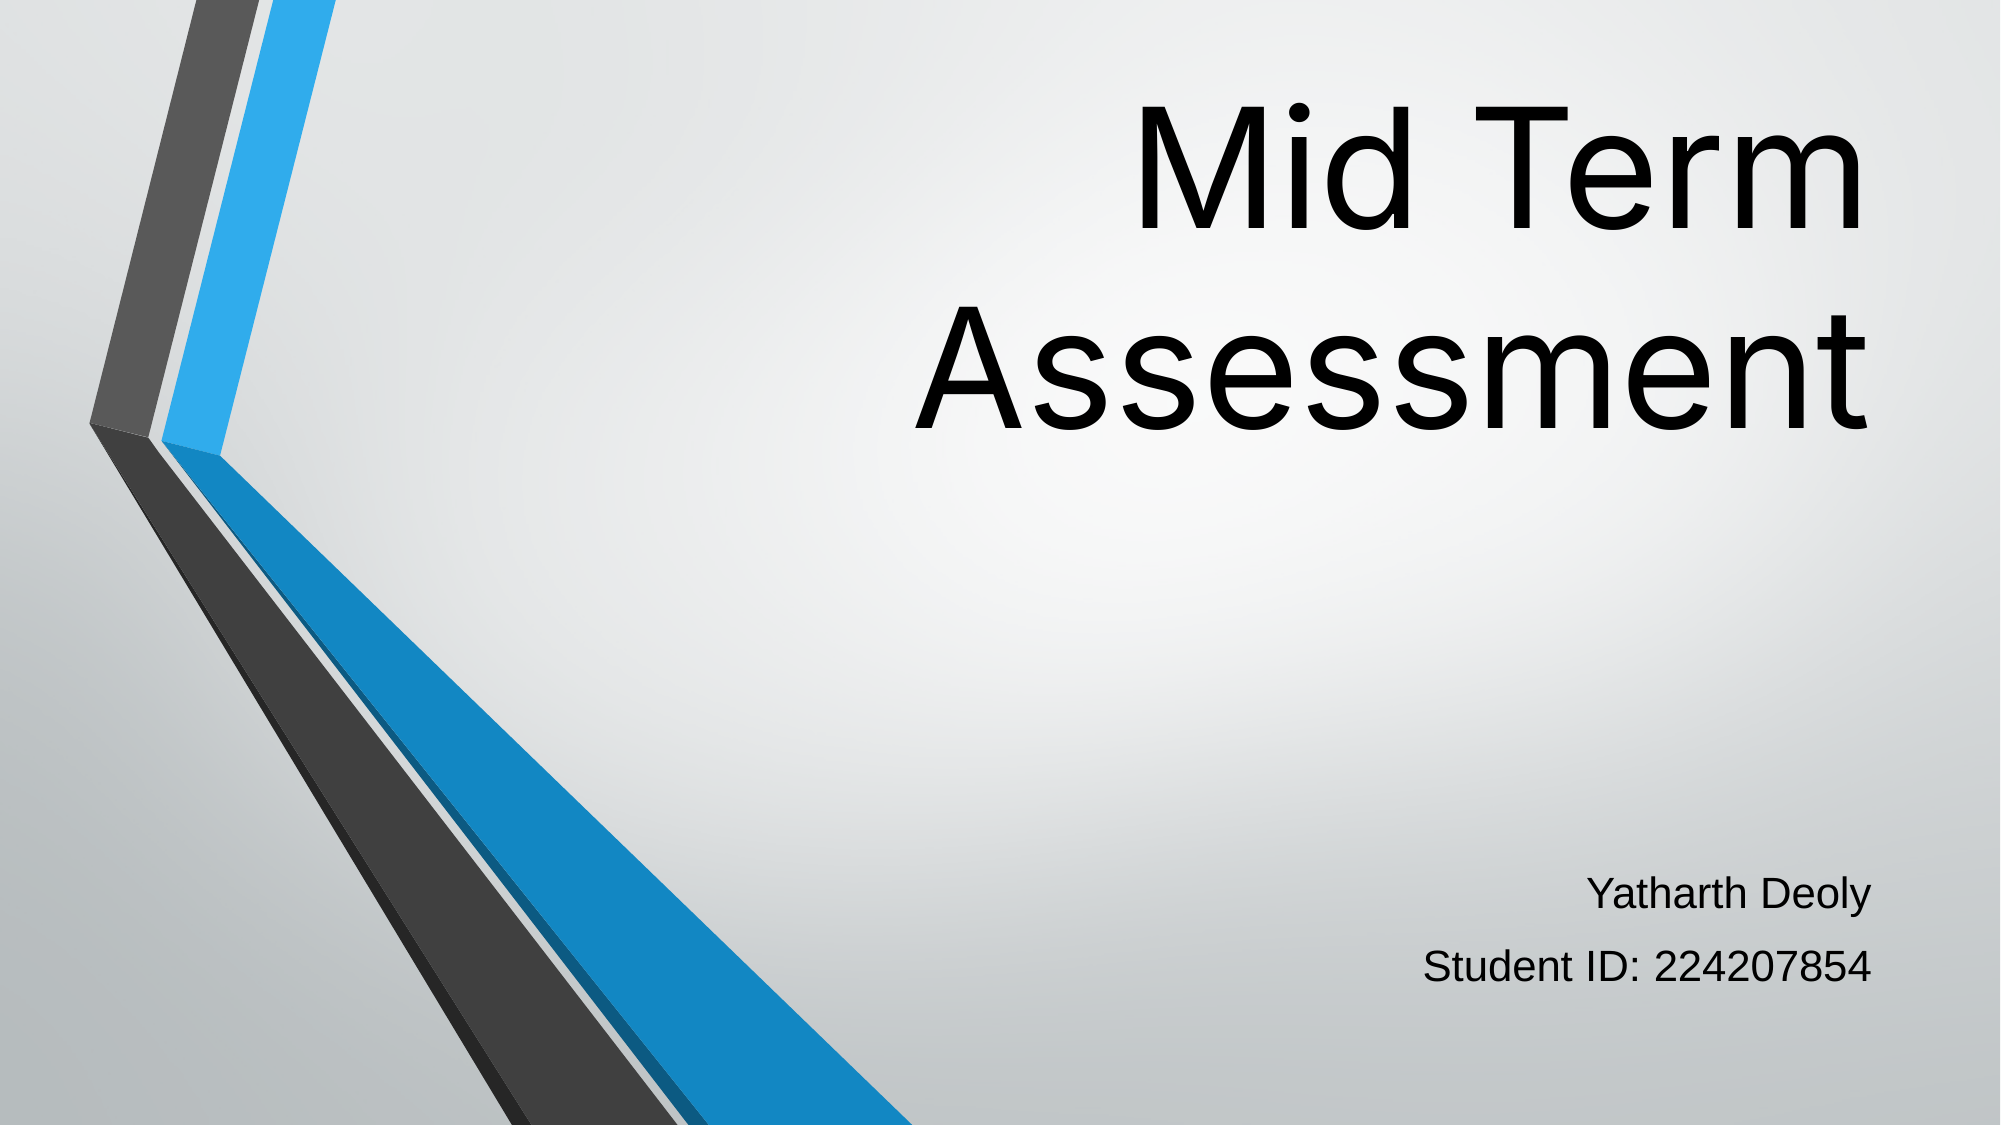

# Mid Term Assessment
Yatharth Deoly
Student ID: 224207854